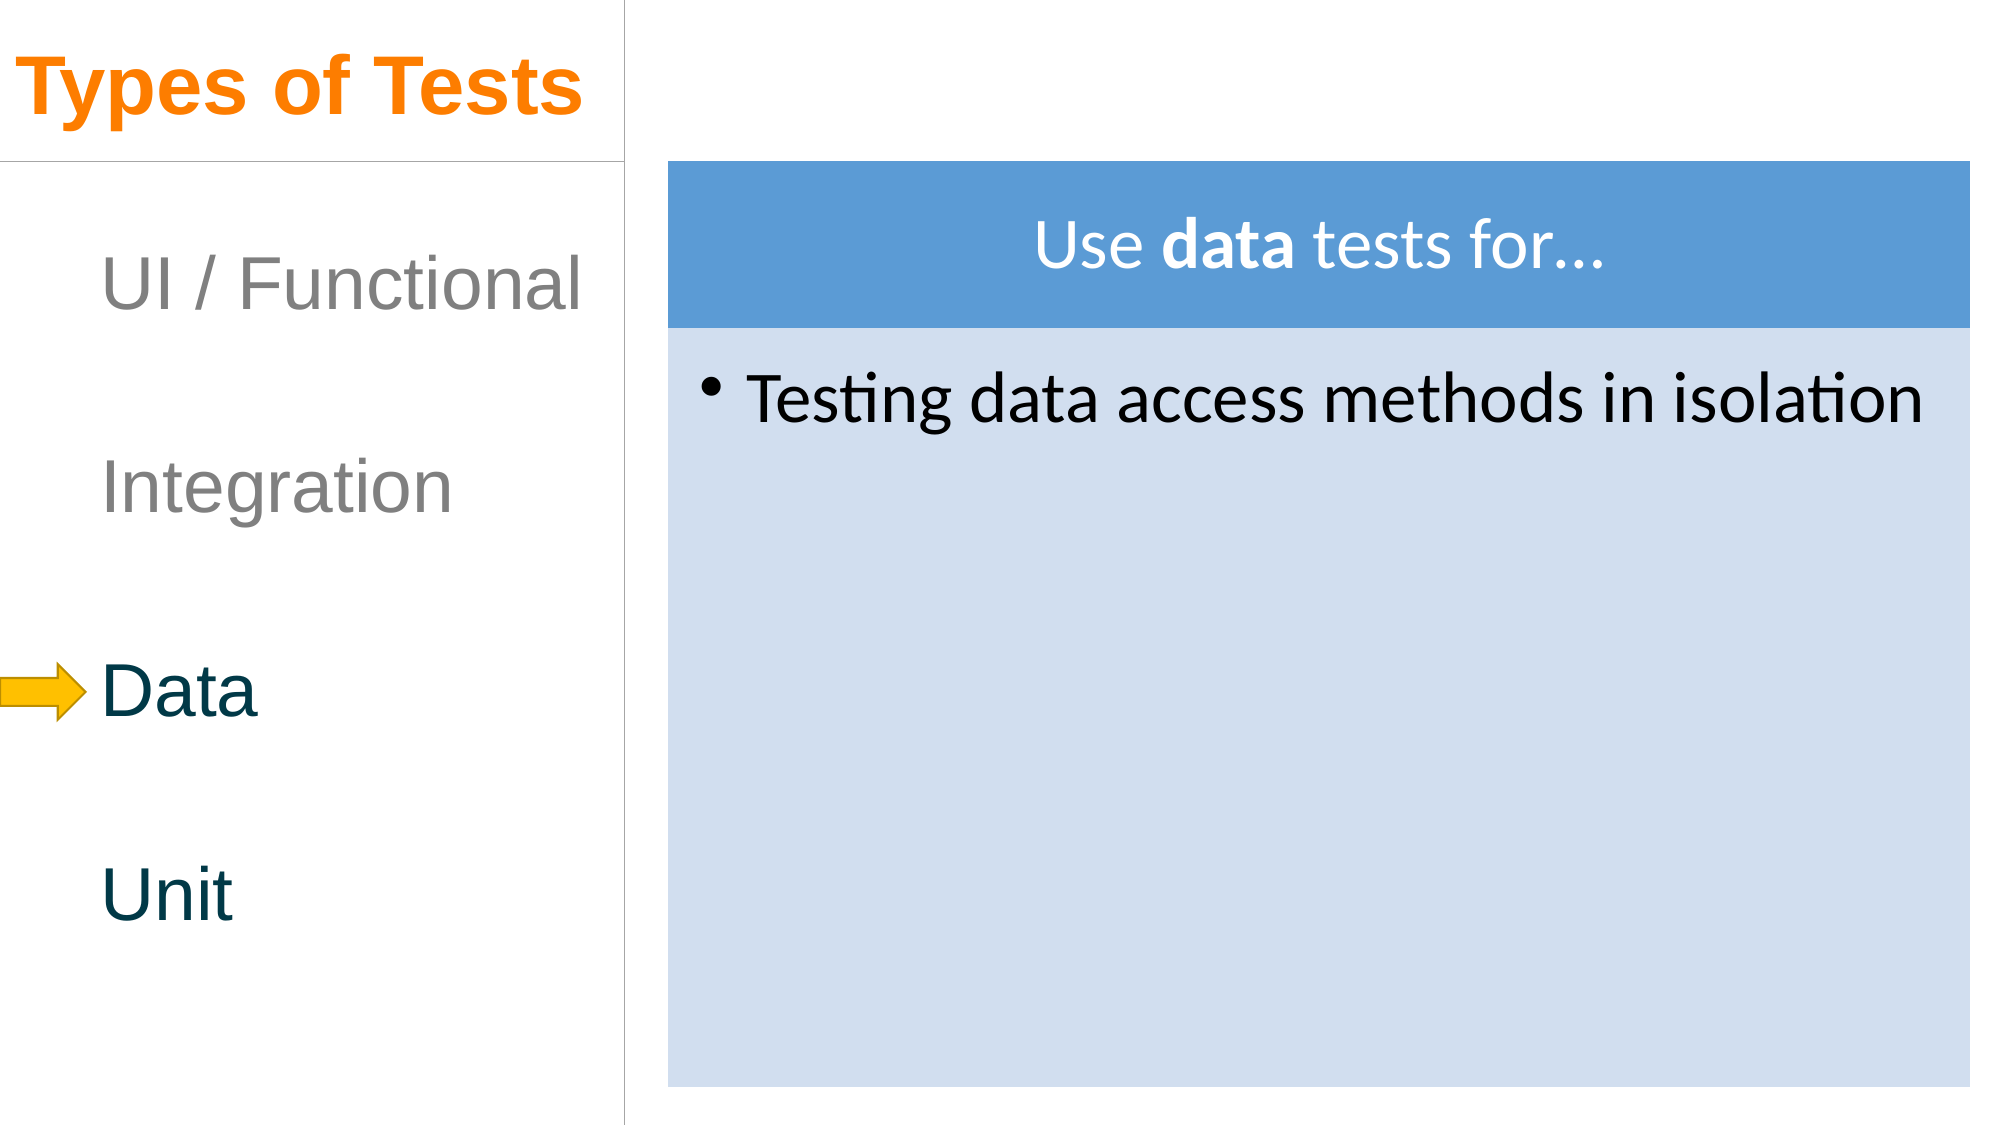

# Types of Tests

Use data tests for…
UI / Functional

Integration

Data

Unit

Testing data access methods in isolation